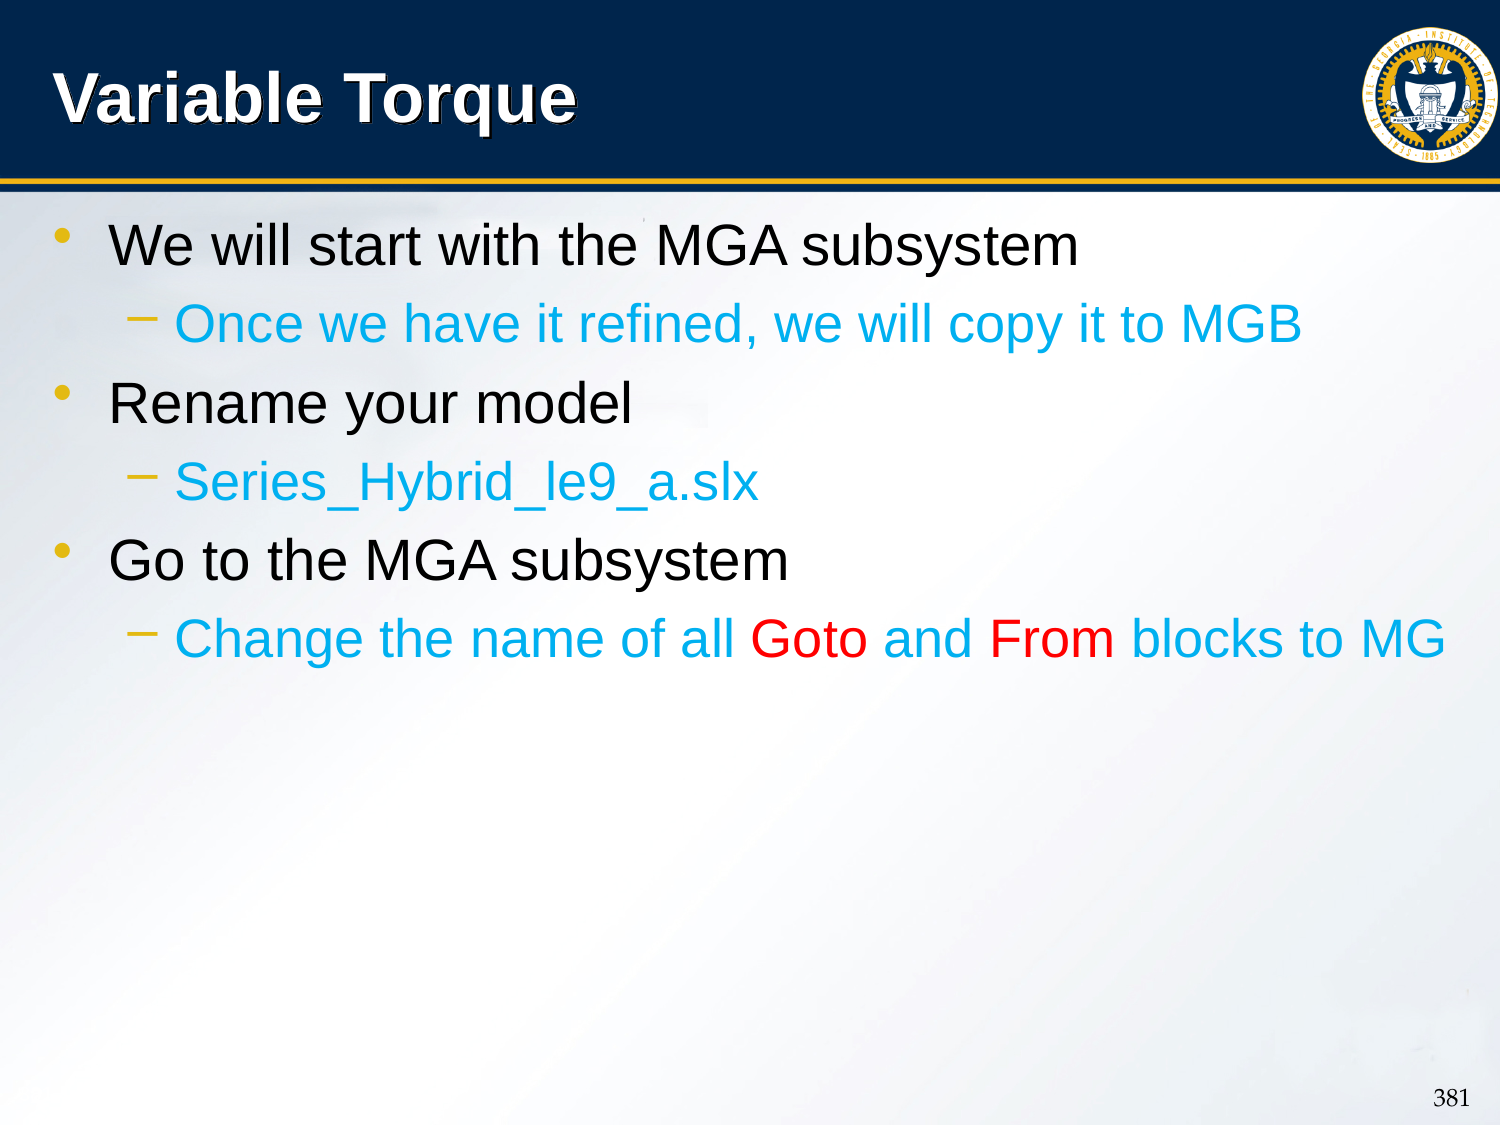

# Variable Torque

We will start with the MGA subsystem
Once we have it refined, we will copy it to MGB
Rename your model
Series_Hybrid_le9_a.slx
Go to the MGA subsystem
Change the name of all Goto and From blocks to MG